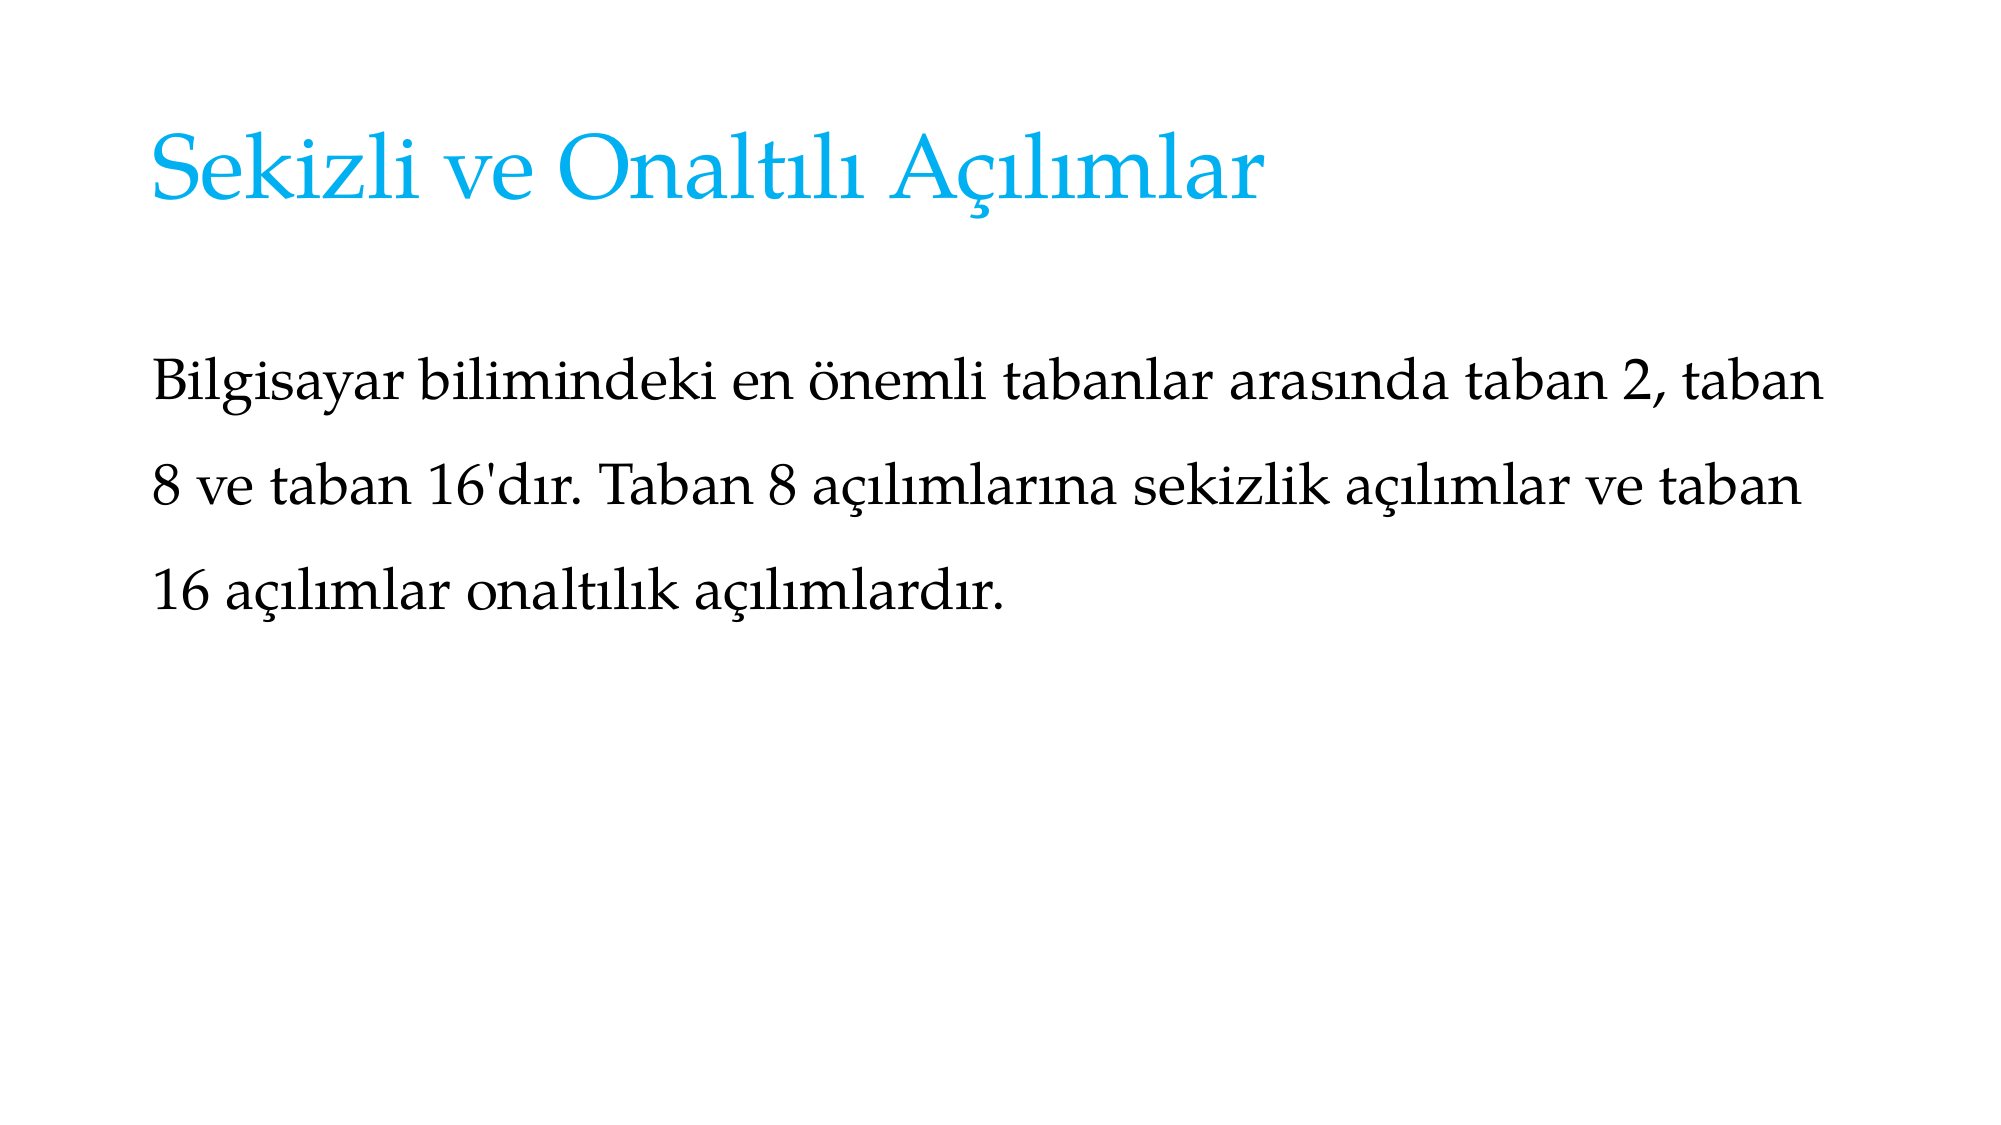

# Sekizli ve Onaltılı Açılımlar
Bilgisayar bilimindeki en önemli tabanlar arasında taban 2, taban 8 ve taban 16'dır. Taban 8 açılımlarına sekizlik açılımlar ve taban 16 açılımlar onaltılık açılımlardır.